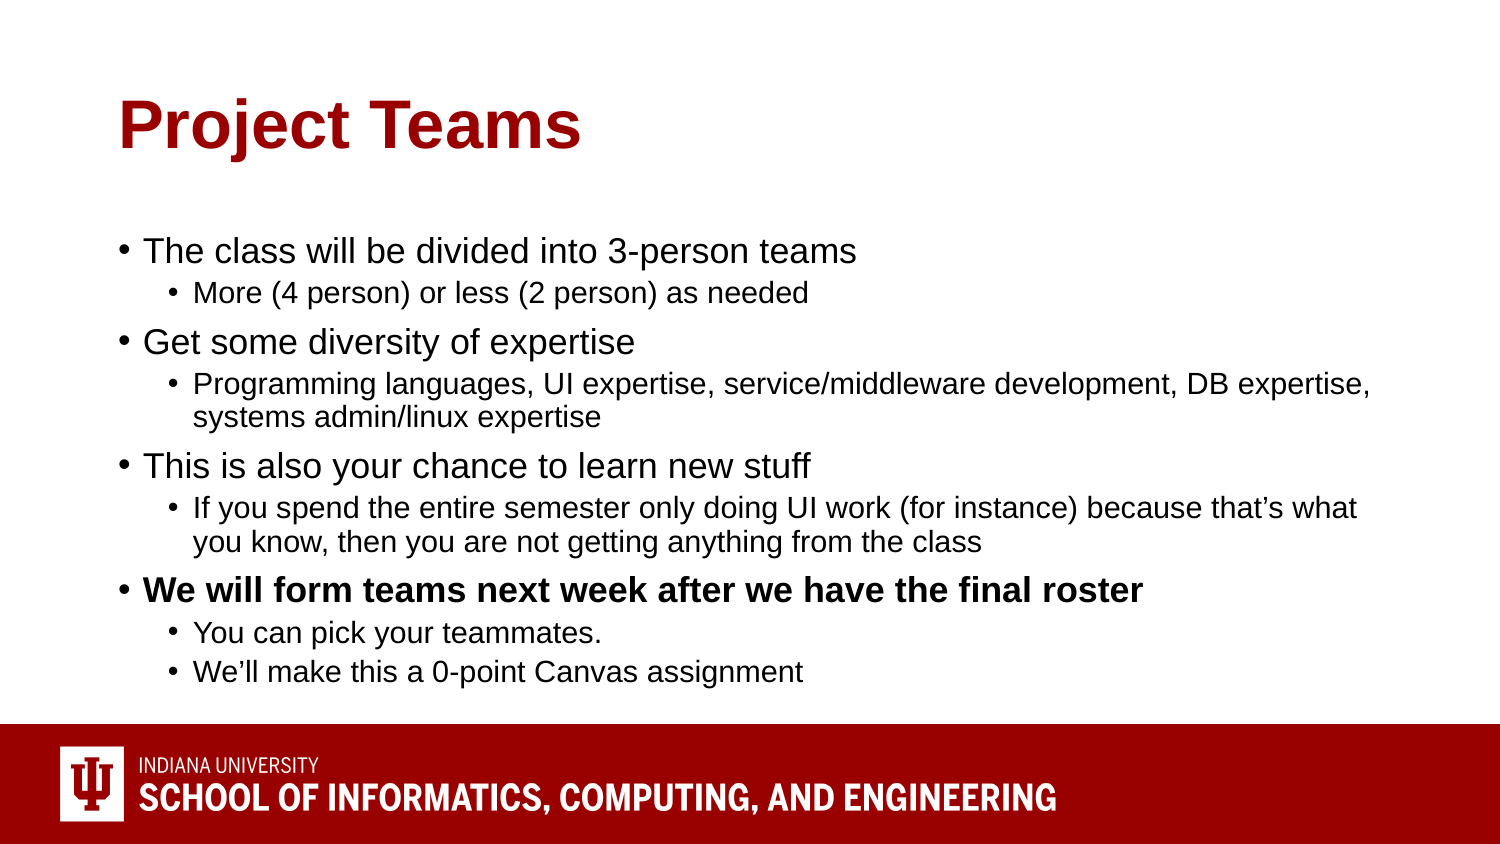

# Project Teams
The class will be divided into 3-person teams
More (4 person) or less (2 person) as needed
Get some diversity of expertise
Programming languages, UI expertise, service/middleware development, DB expertise, systems admin/linux expertise
This is also your chance to learn new stuff
If you spend the entire semester only doing UI work (for instance) because that’s what you know, then you are not getting anything from the class
We will form teams next week after we have the final roster
You can pick your teammates.
We’ll make this a 0-point Canvas assignment